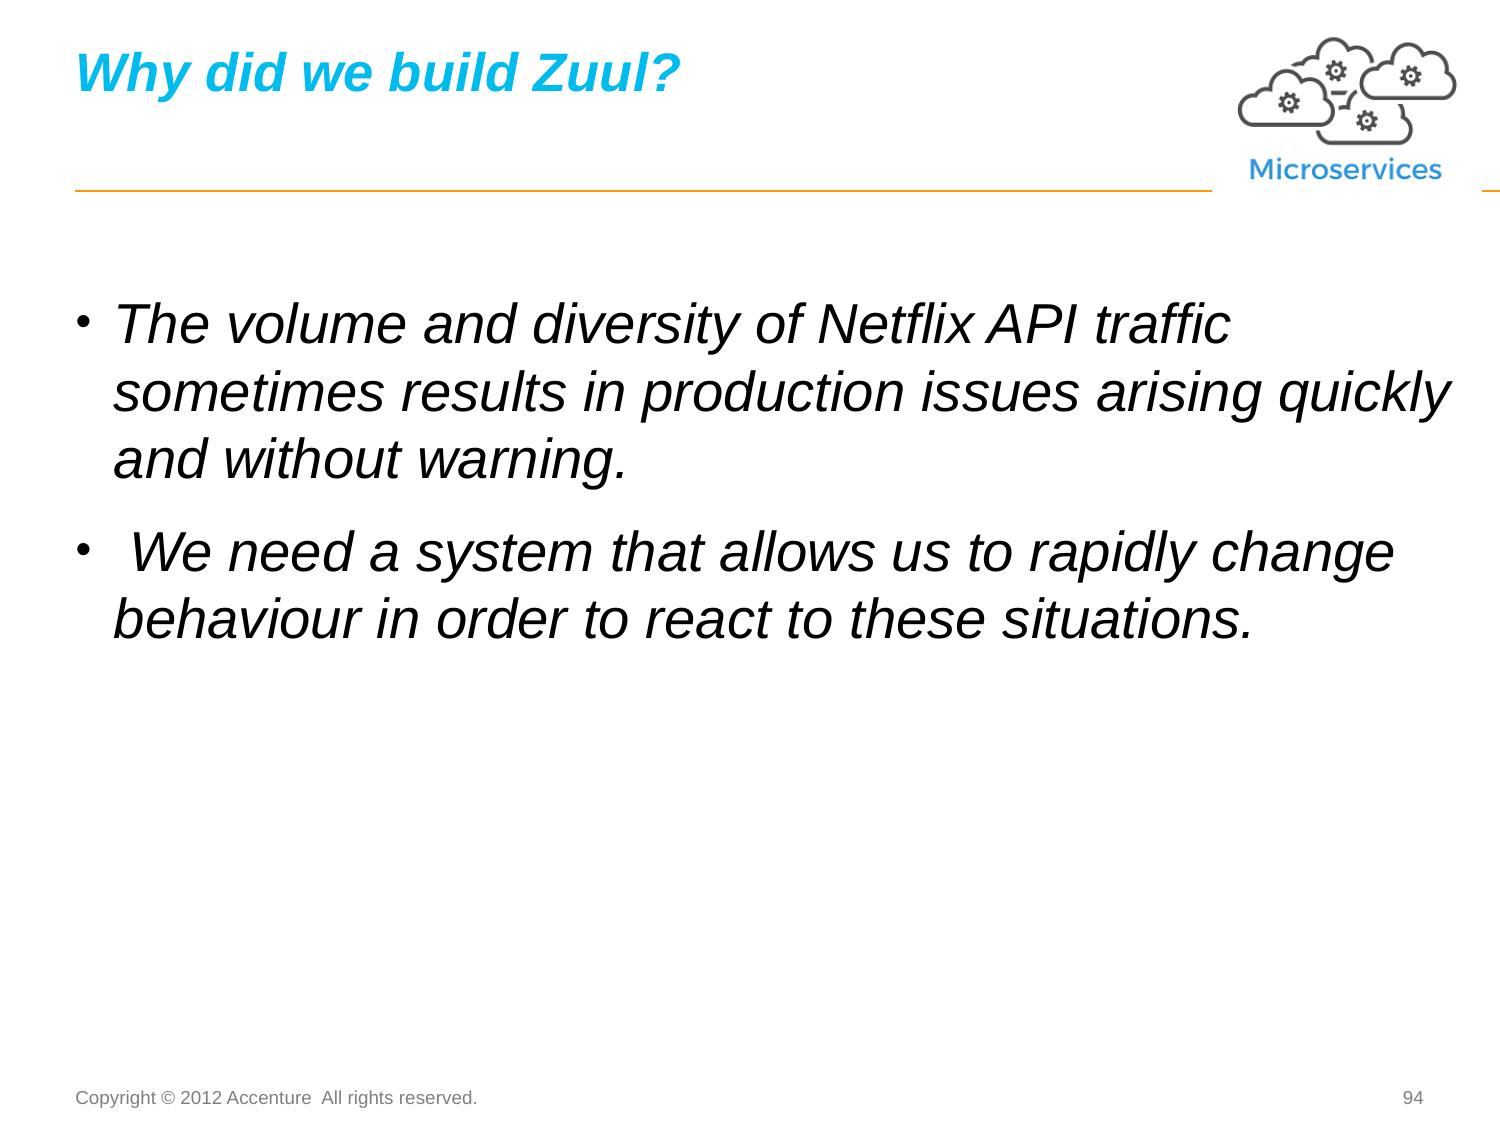

# Why did we build Zuul?
The volume and diversity of Netflix API traffic sometimes results in production issues arising quickly and without warning.
 We need a system that allows us to rapidly change behaviour in order to react to these situations.